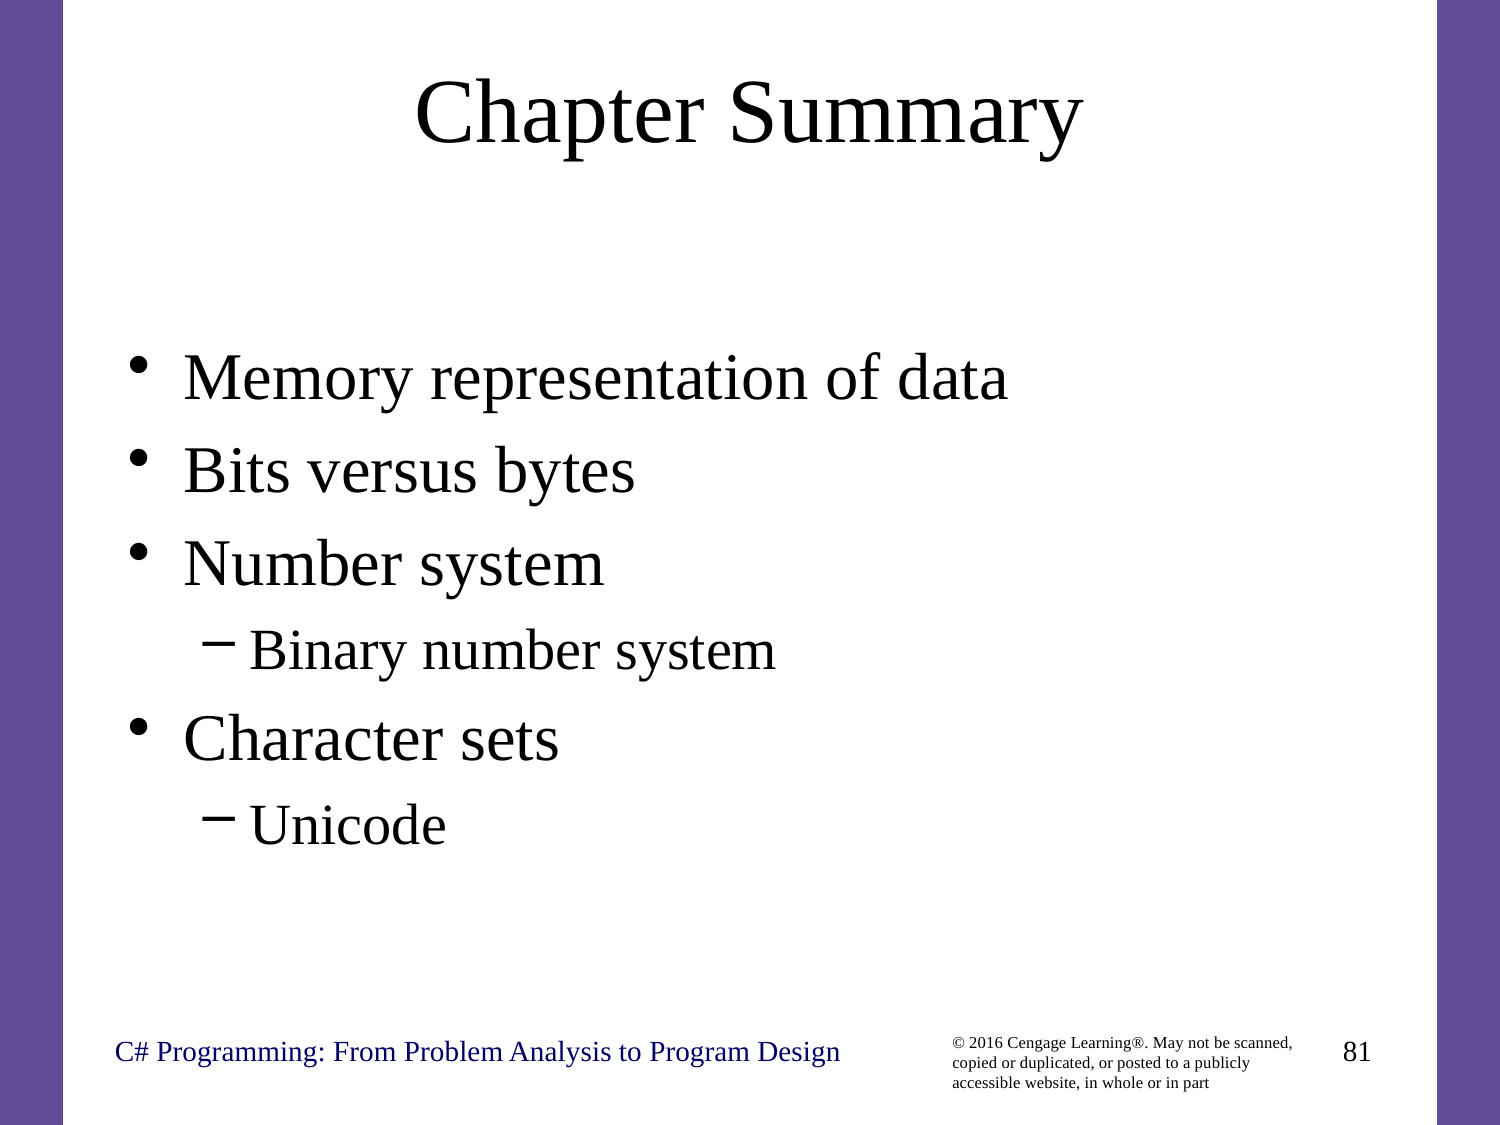

# Chapter Summary
Memory representation of data
Bits versus bytes
Number system
Binary number system
Character sets
Unicode

C# Programming: From Problem Analysis to Program Design

81